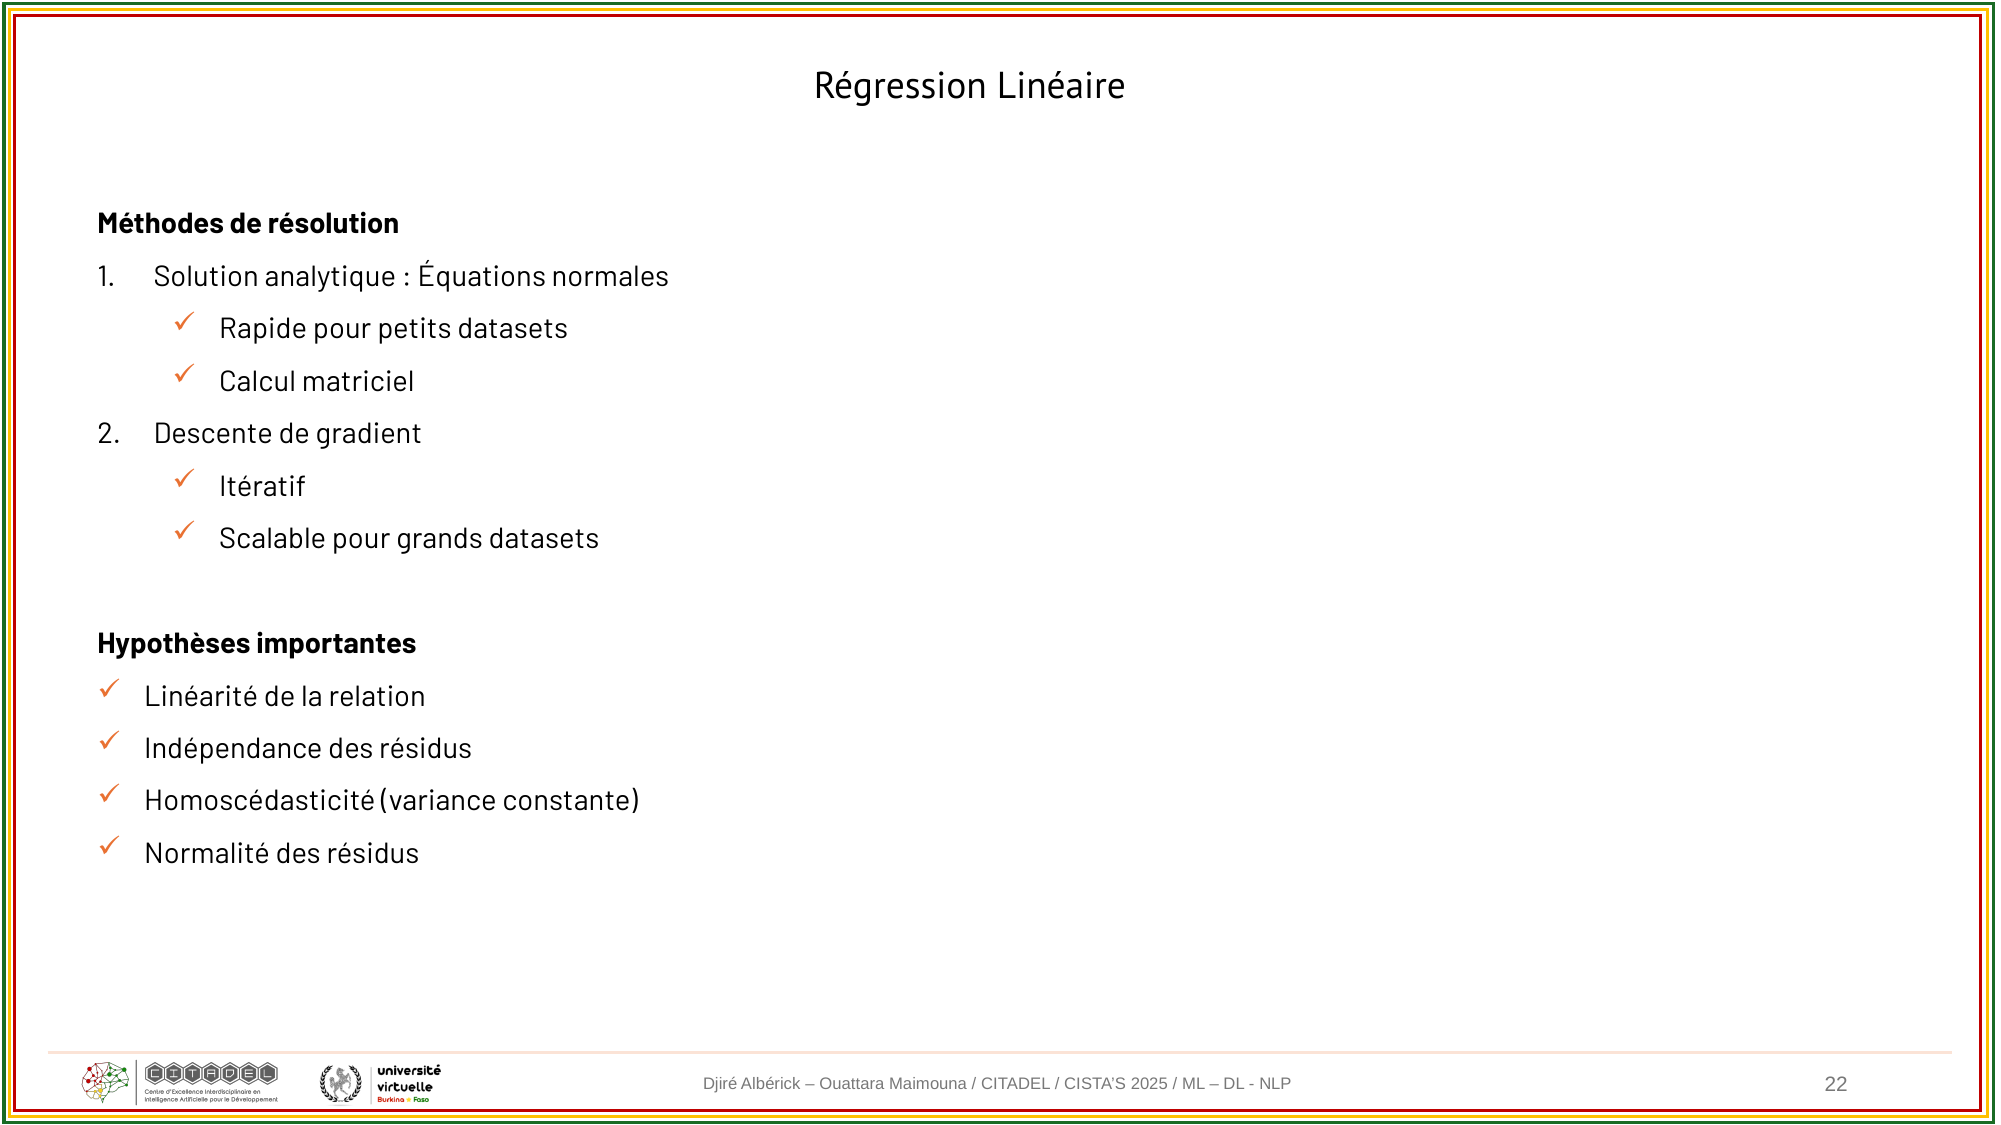

Régression Linéaire
Méthodes de résolution
Solution analytique : Équations normales
Rapide pour petits datasets
Calcul matriciel
Descente de gradient
Itératif
Scalable pour grands datasets

Hypothèses importantes
Linéarité de la relation
Indépendance des résidus
Homoscédasticité (variance constante)
Normalité des résidus

22